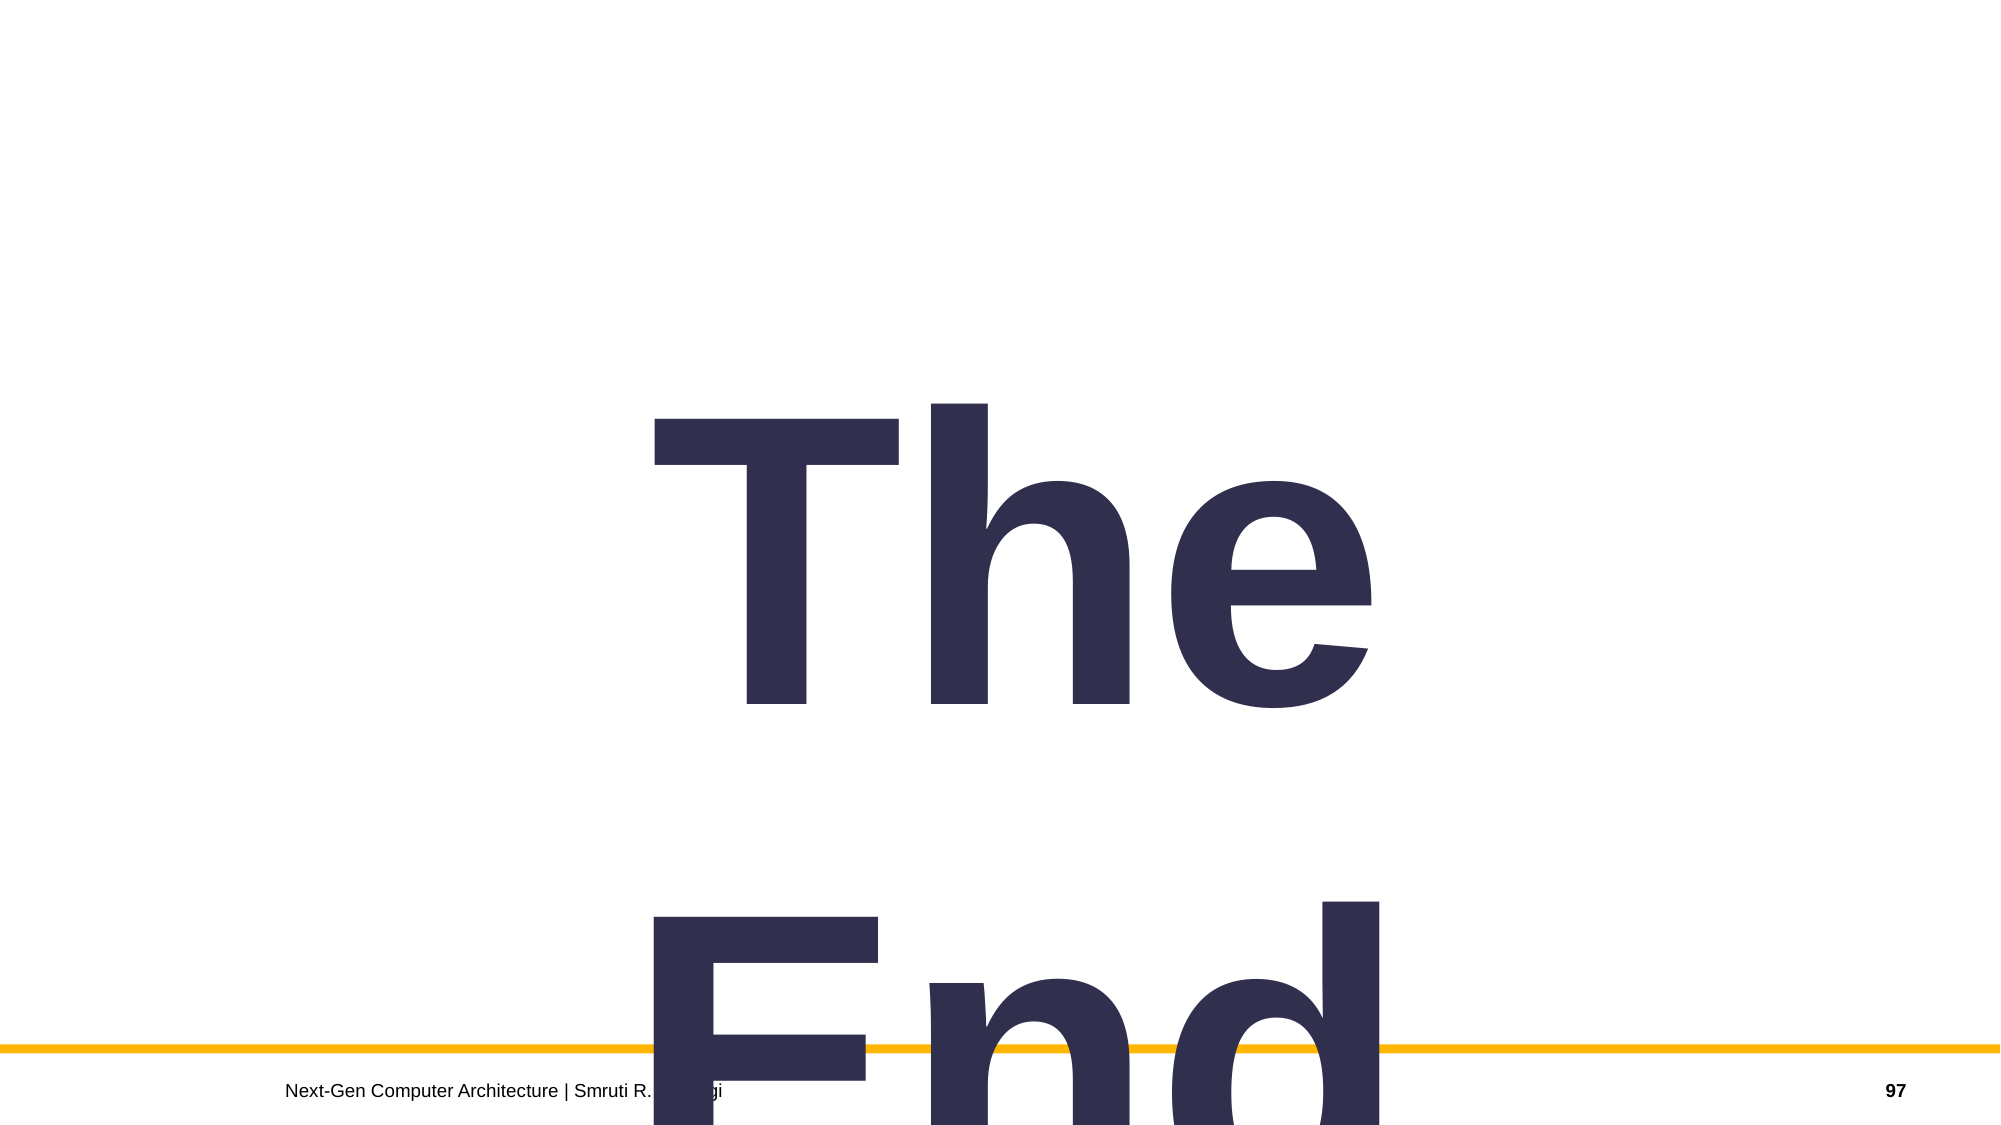

The End
97
Next-Gen Computer Architecture | Smruti R. Sarangi